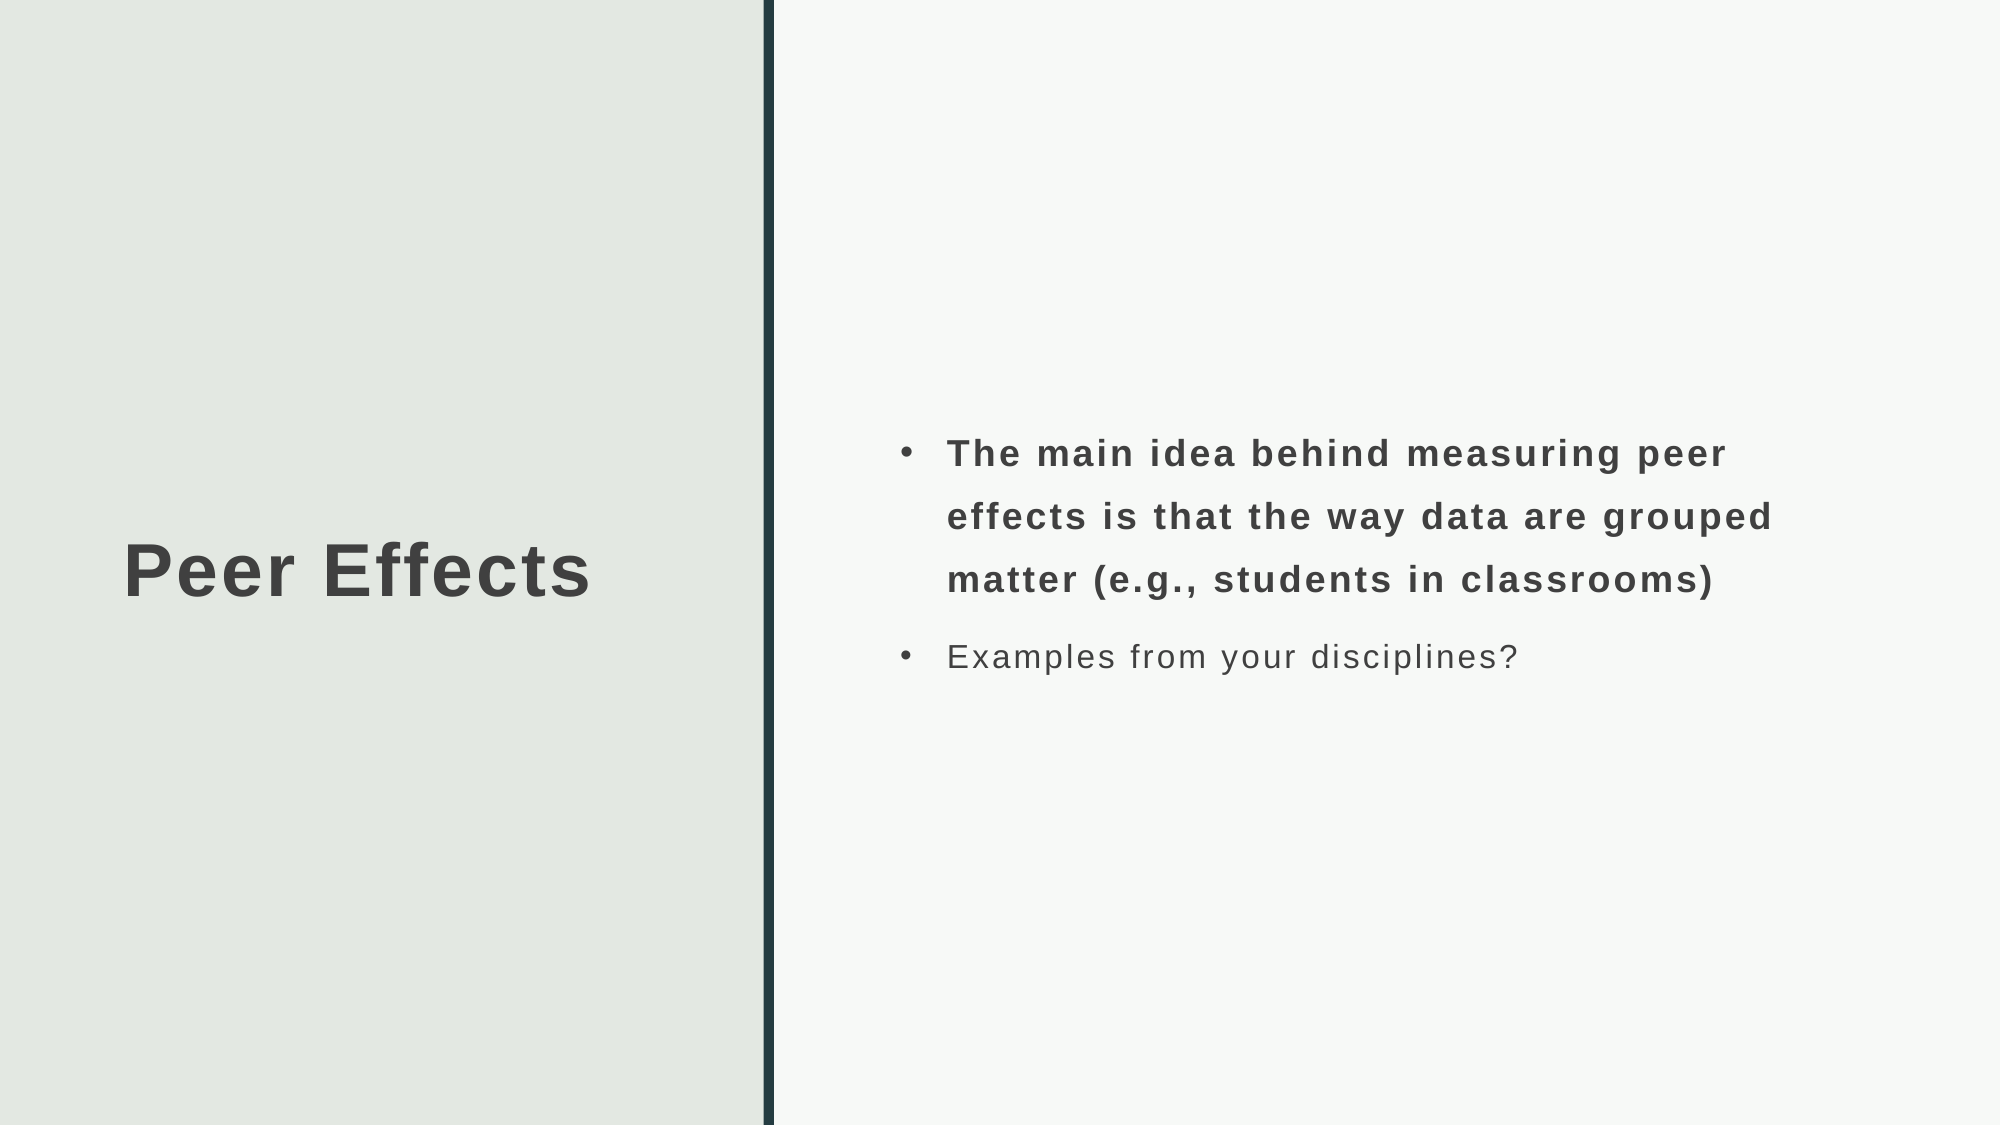

# Peer Effects
The main idea behind measuring peer effects is that the way data are grouped matter (e.g., students in classrooms)
Examples from your disciplines?